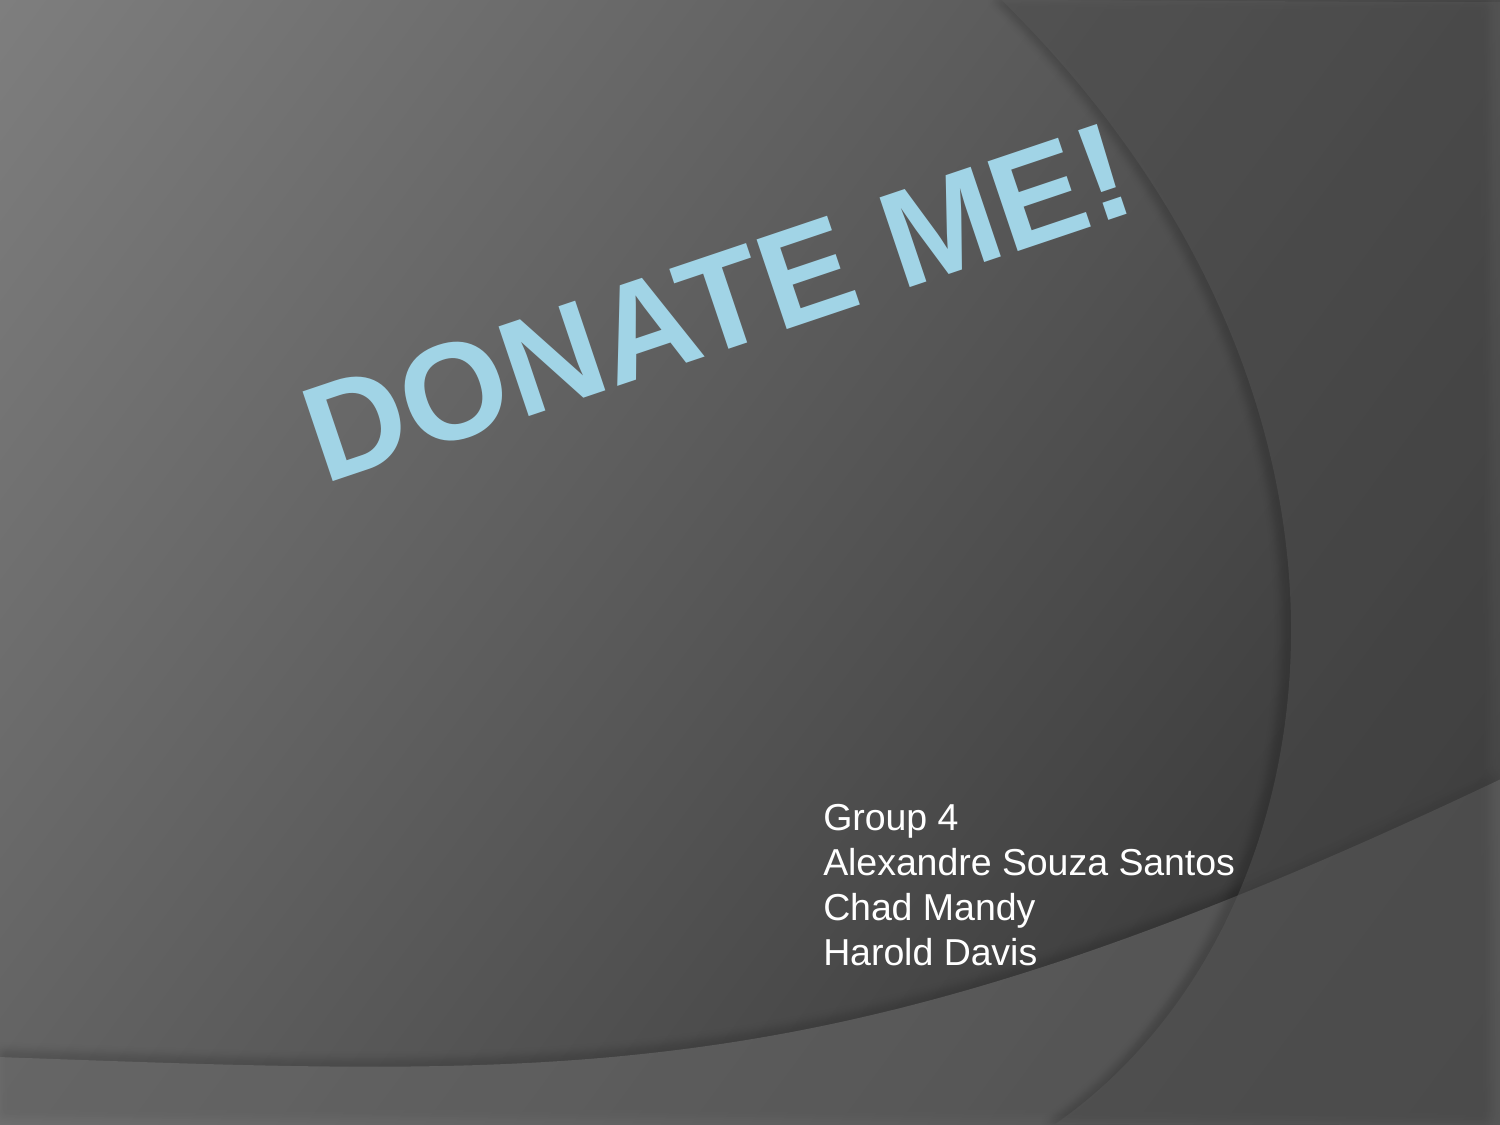

# Donate me!
Group 4
Alexandre Souza Santos
Chad Mandy
Harold Davis